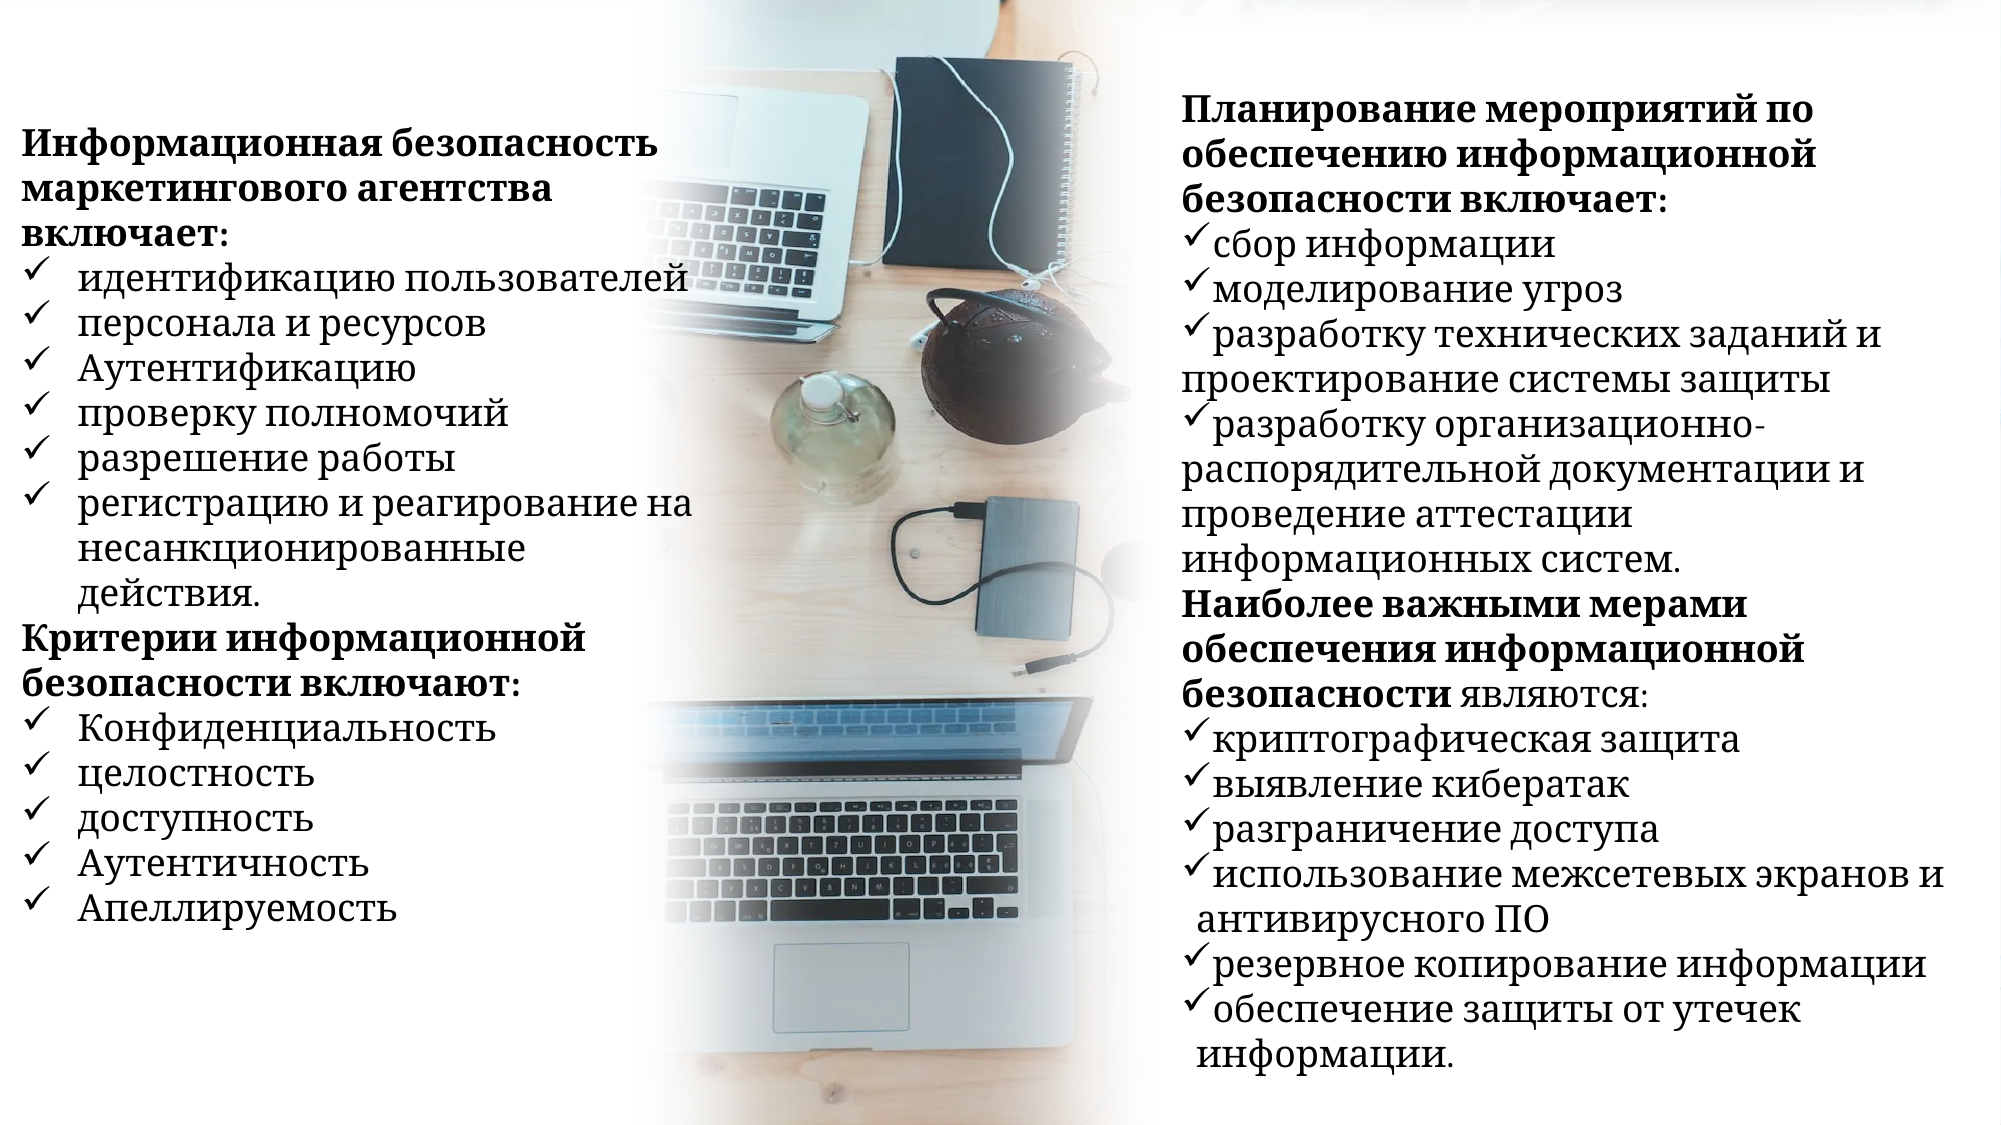

Планирование мероприятий по обеспечению информационной безопасности включает:
сбор информации
моделирование угроз
разработку технических заданий и проектирование системы защиты
разработку организационно-распорядительной документации и проведение аттестации информационных систем.
Наиболее важными мерами обеспечения информационной безопасности являются:
криптографическая защита
выявление кибератак
разграничение доступа
использование межсетевых экранов и антивирусного ПО
резервное копирование информации
обеспечение защиты от утечек информации.

Информационная безопасность маркетингового агентства включает:
идентификацию пользователей
персонала и ресурсов
Аутентификацию
проверку полномочий
разрешение работы
регистрацию и реагирование на несанкционированные действия.
Критерии информационной безопасности включают:
Конфиденциальность
целостность
доступность
Аутентичность
Апеллируемость